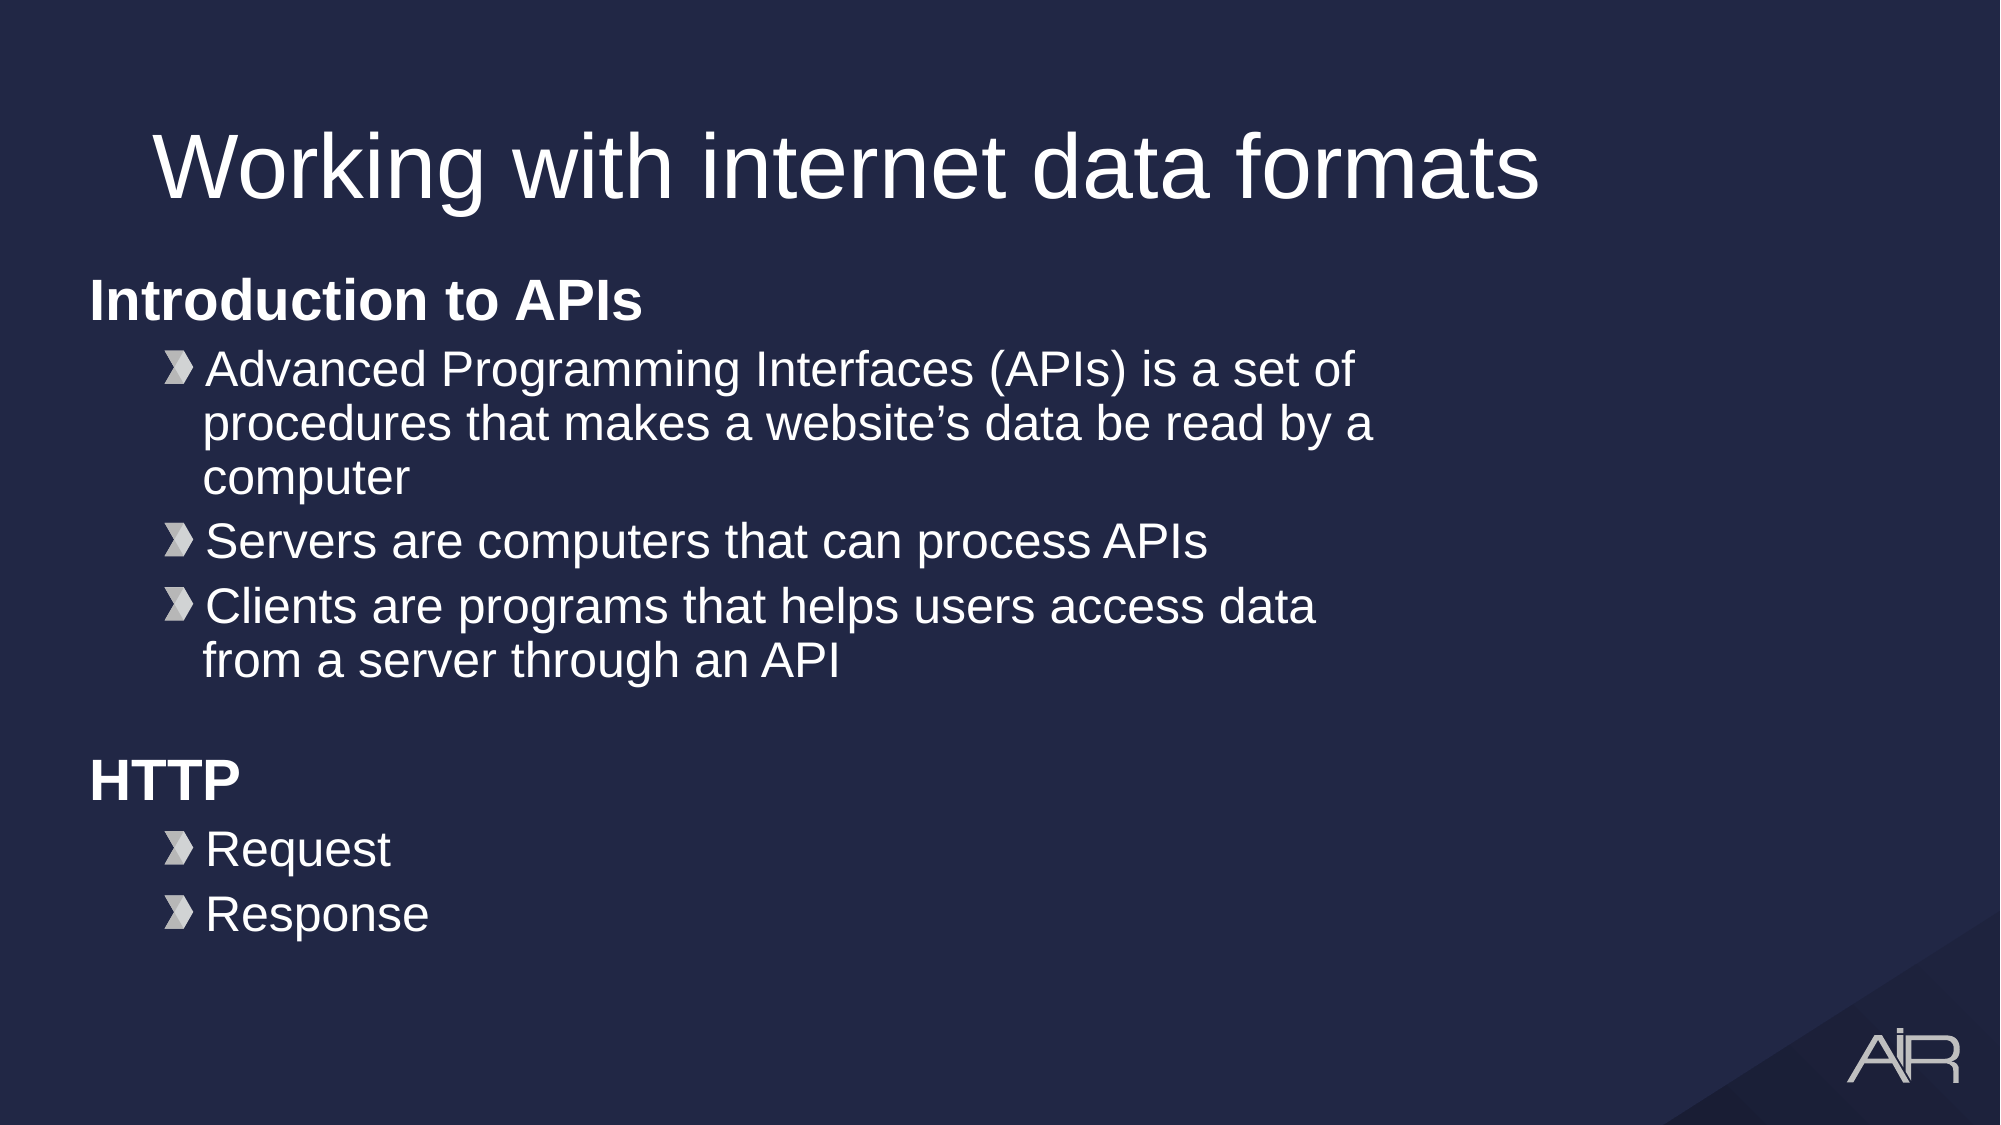

# Working with internet data formats
Introduction to APIs
Advanced Programming Interfaces (APIs) is a set of procedures that makes a website’s data be read by a computer
Servers are computers that can process APIs
Clients are programs that helps users access data from a server through an API
HTTP
Request
Response